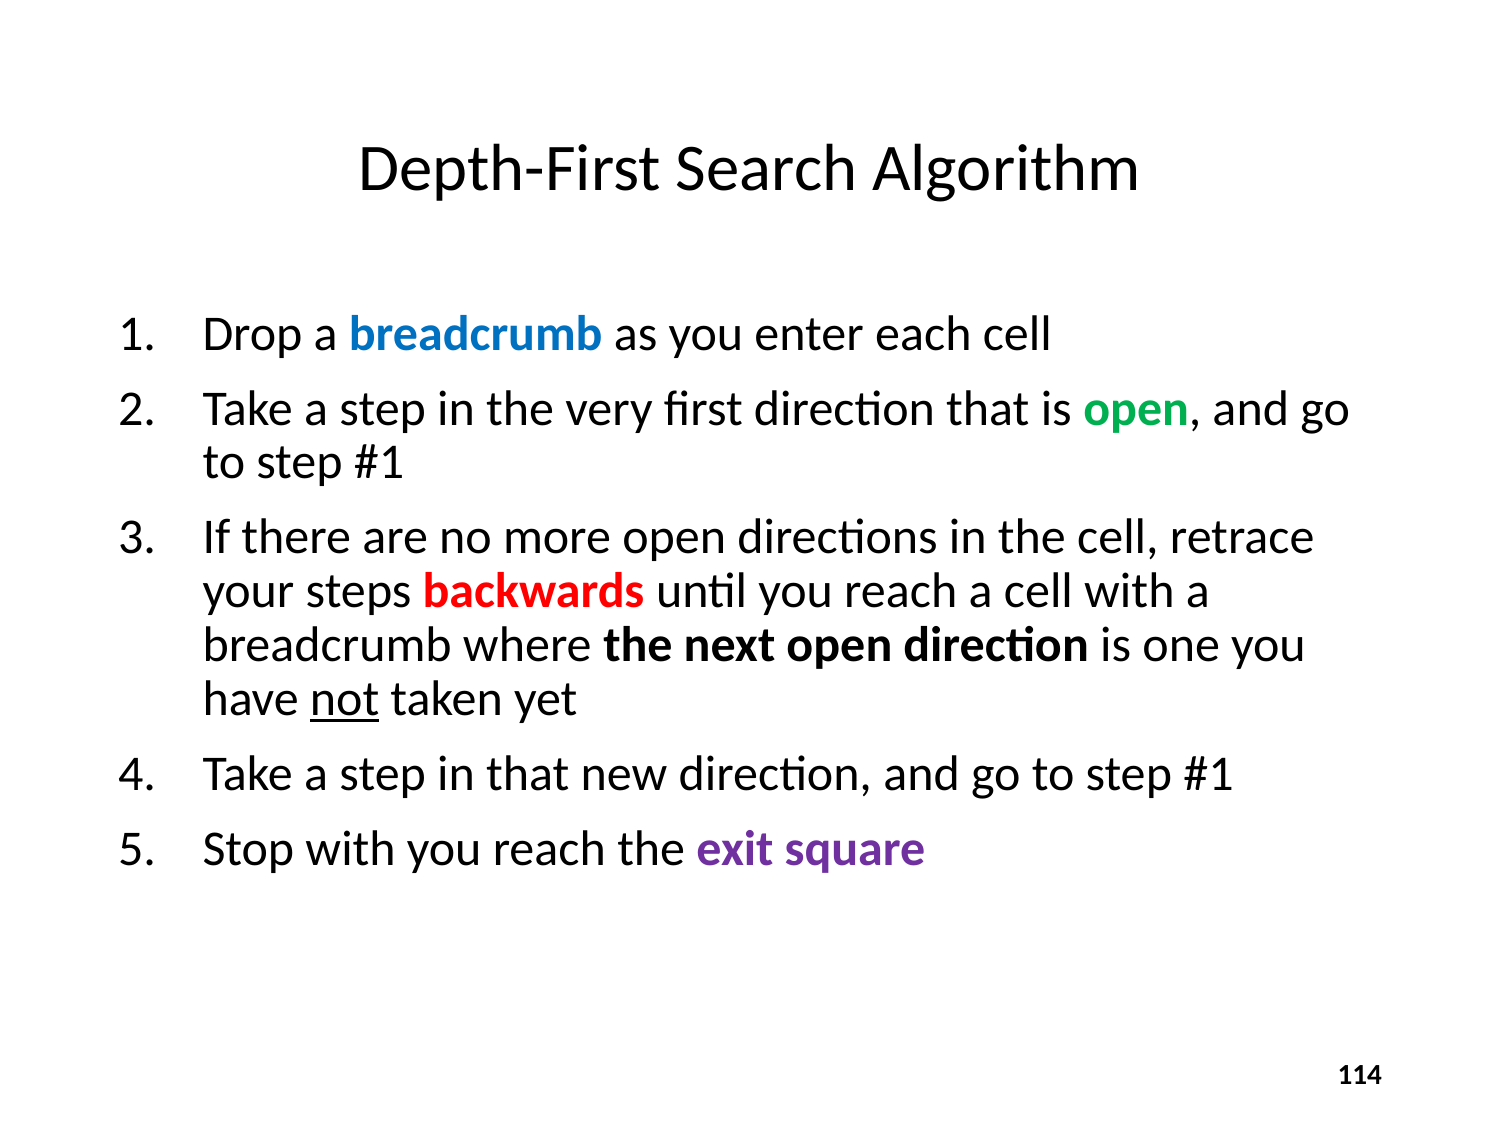

# Depth-First Search Algorithm
Drop a breadcrumb as you enter each cell
Take a step in the very first direction that is open, and go to step #1
If there are no more open directions in the cell, retrace your steps backwards until you reach a cell with a breadcrumb where the next open direction is one you have not taken yet
Take a step in that new direction, and go to step #1
Stop with you reach the exit square
114